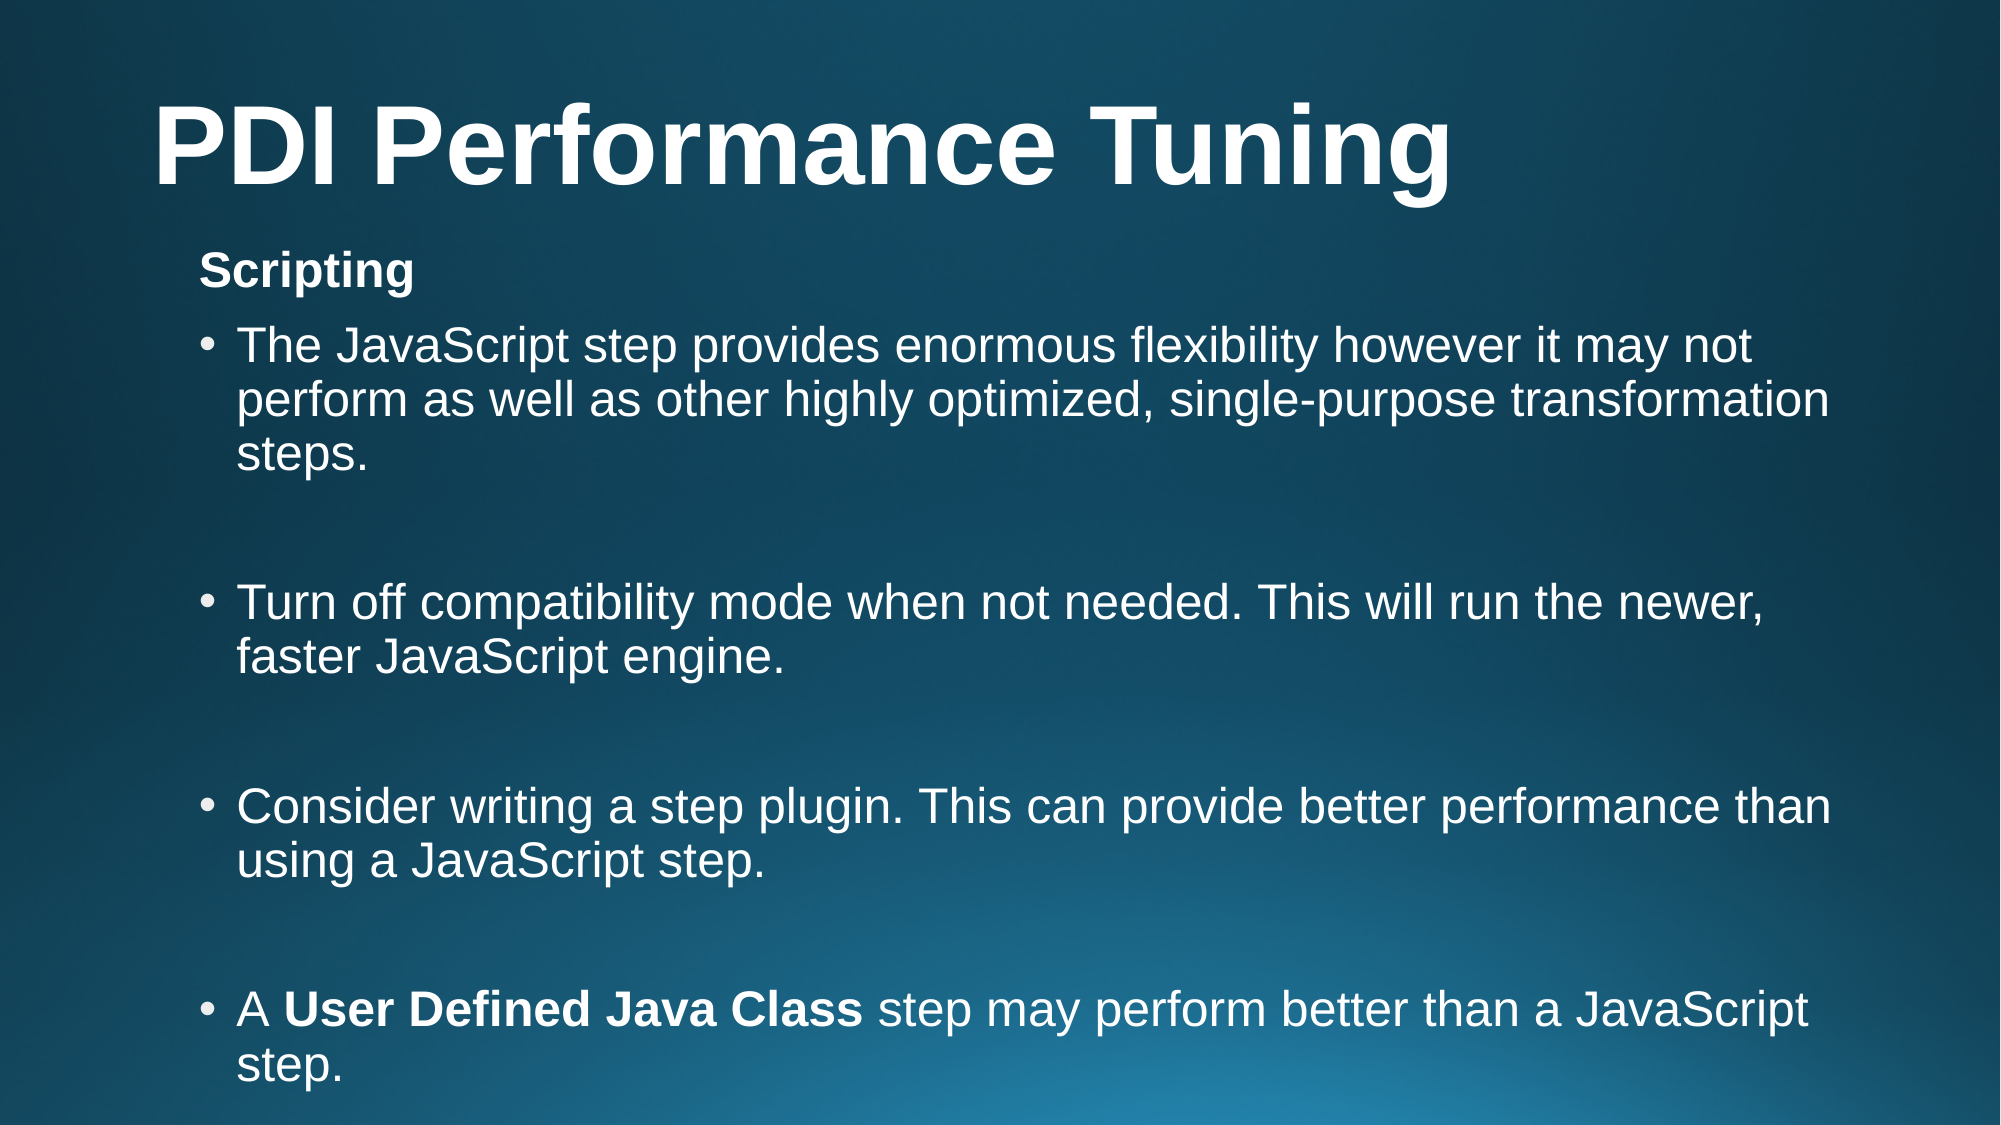

# PDI Performance Tuning
Scripting
The JavaScript step provides enormous flexibility however it may not perform as well as other highly optimized, single-purpose transformation steps.

Turn off compatibility mode when not needed. This will run the newer, faster JavaScript engine.

Consider writing a step plugin. This can provide better performance than using a JavaScript step.

A User Defined Java Class step may perform better than a JavaScript step.